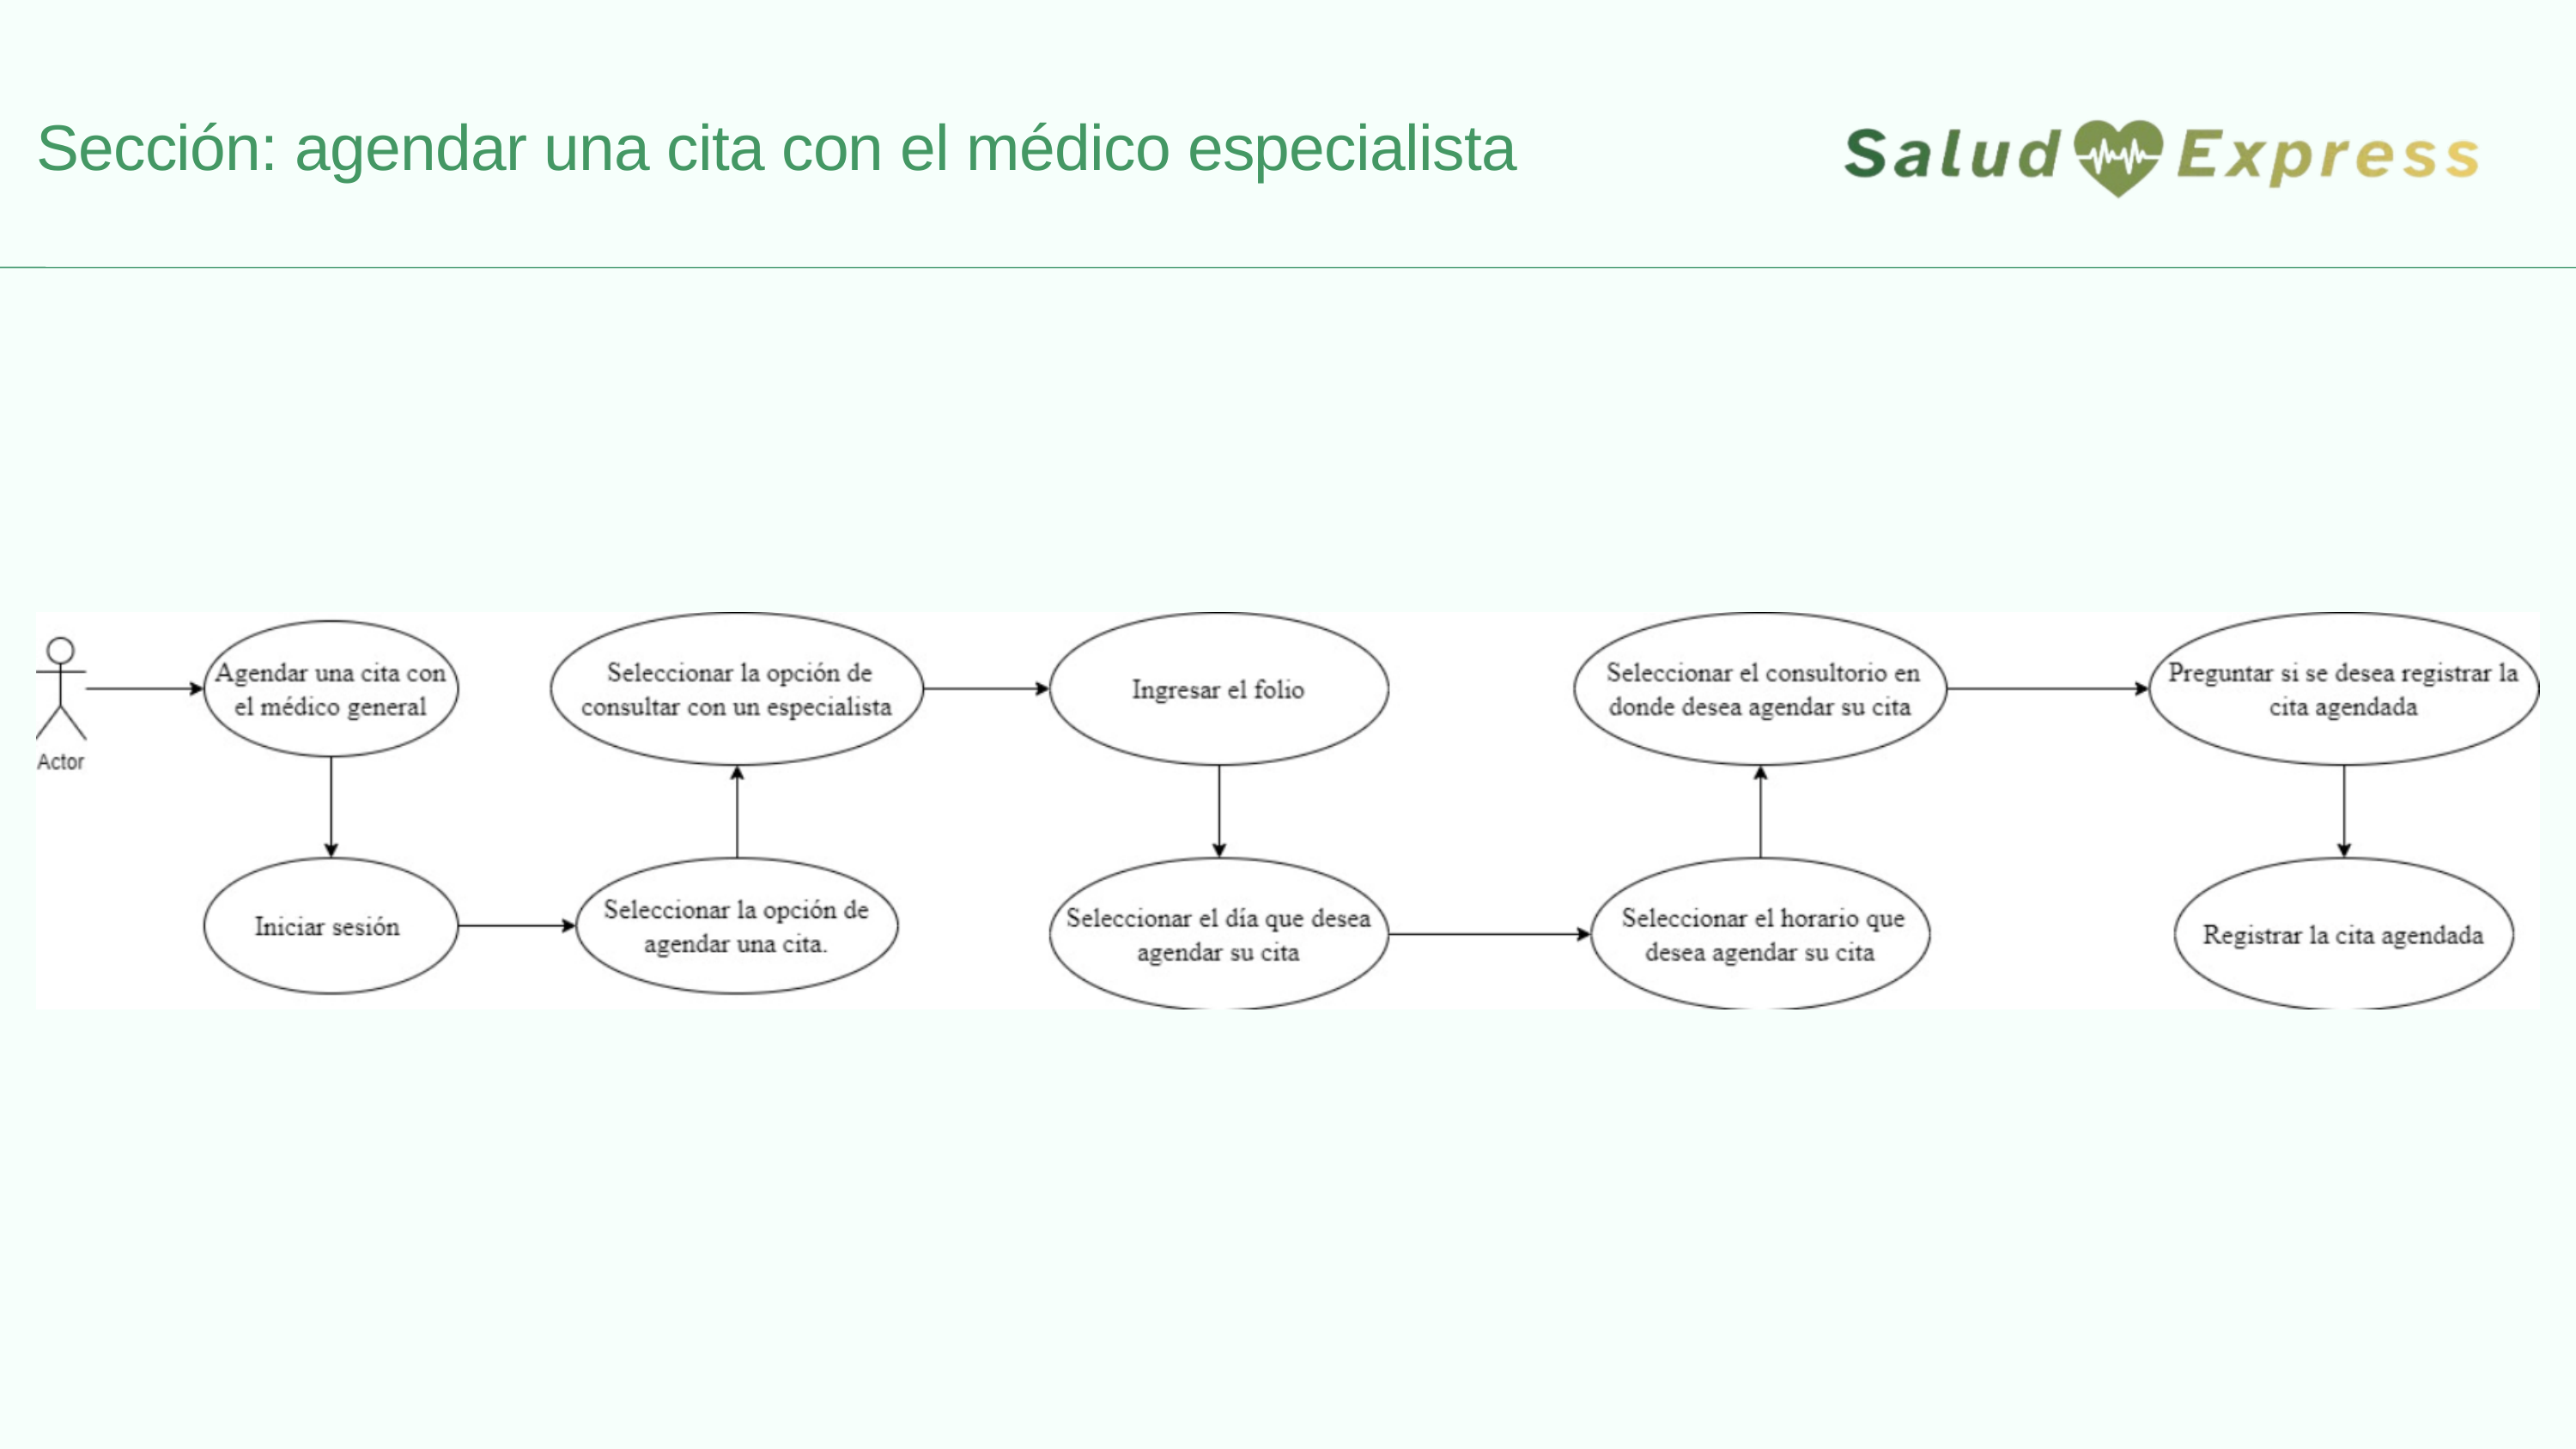

Sección: agendar una cita con el médico especialista